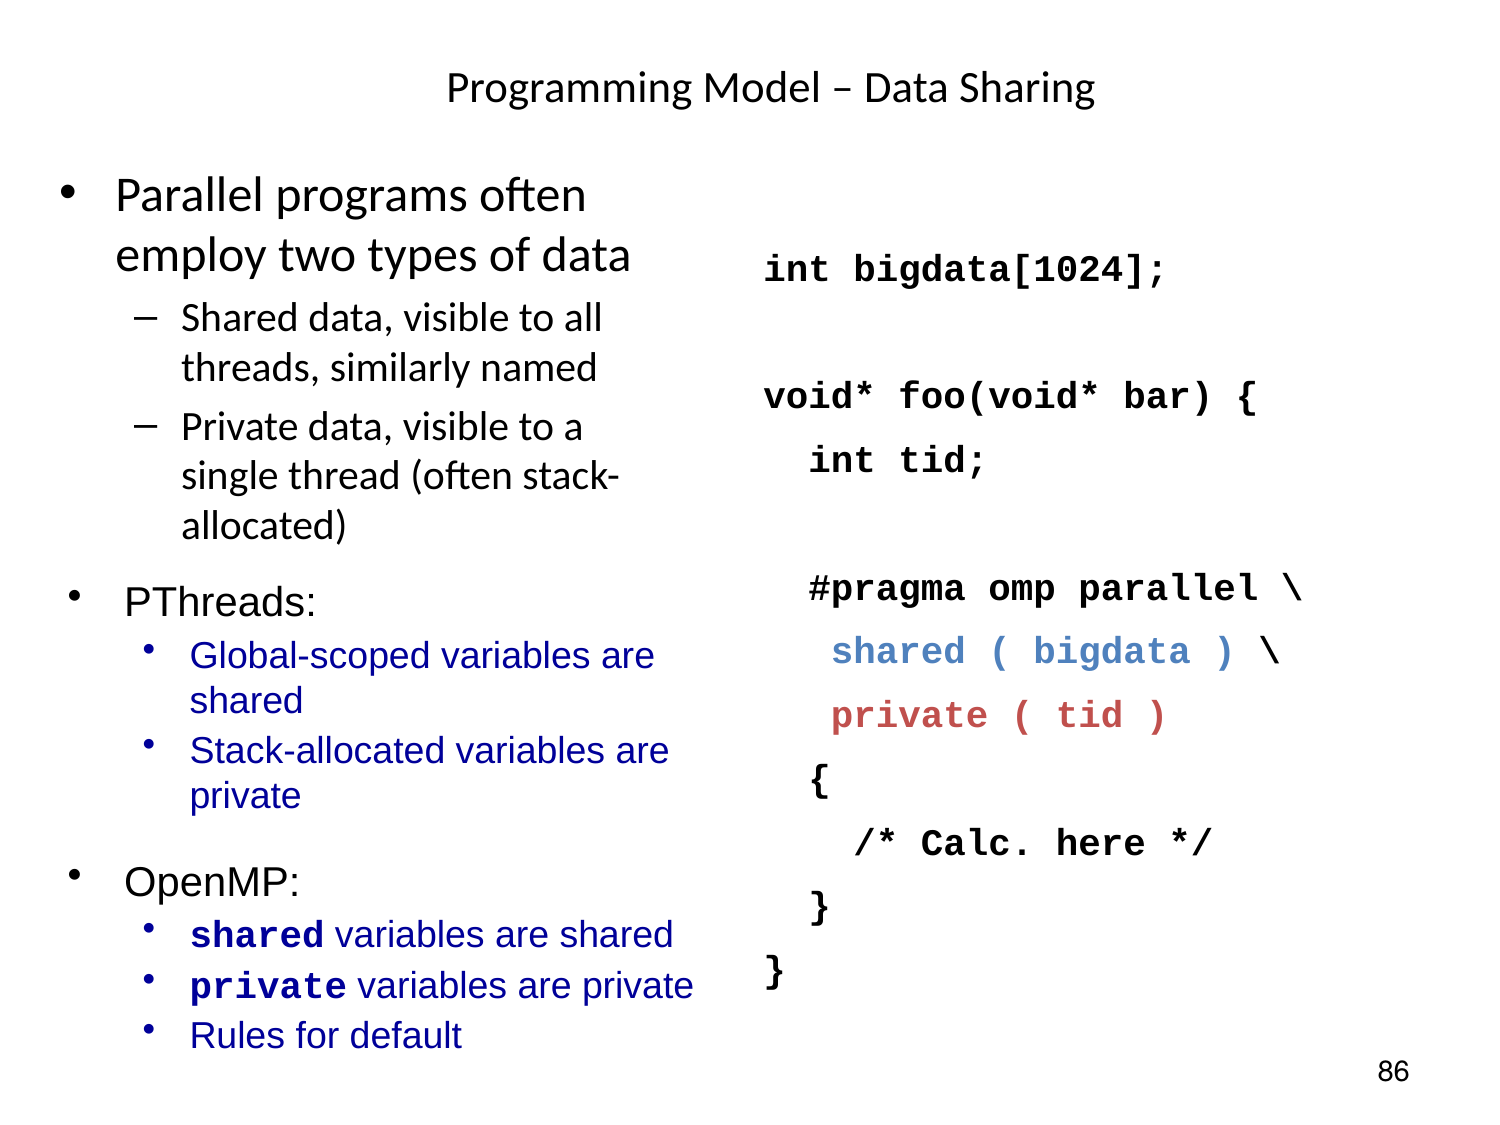

# Programming Model – Data Sharing
Parallel programs often employ two types of data
Shared data, visible to all threads, similarly named
Private data, visible to a single thread (often stack-allocated)

int bigdata[1024];

void* foo(void* bar) {
  int tid;

  #pragma omp parallel \
   shared ( bigdata ) \
   private ( tid )
  {
    /* Calc. here */
  }
}
PThreads:
Global-scoped variables are shared
Stack-allocated variables are private

OpenMP:
shared variables are shared
private variables are private
Rules for default

86